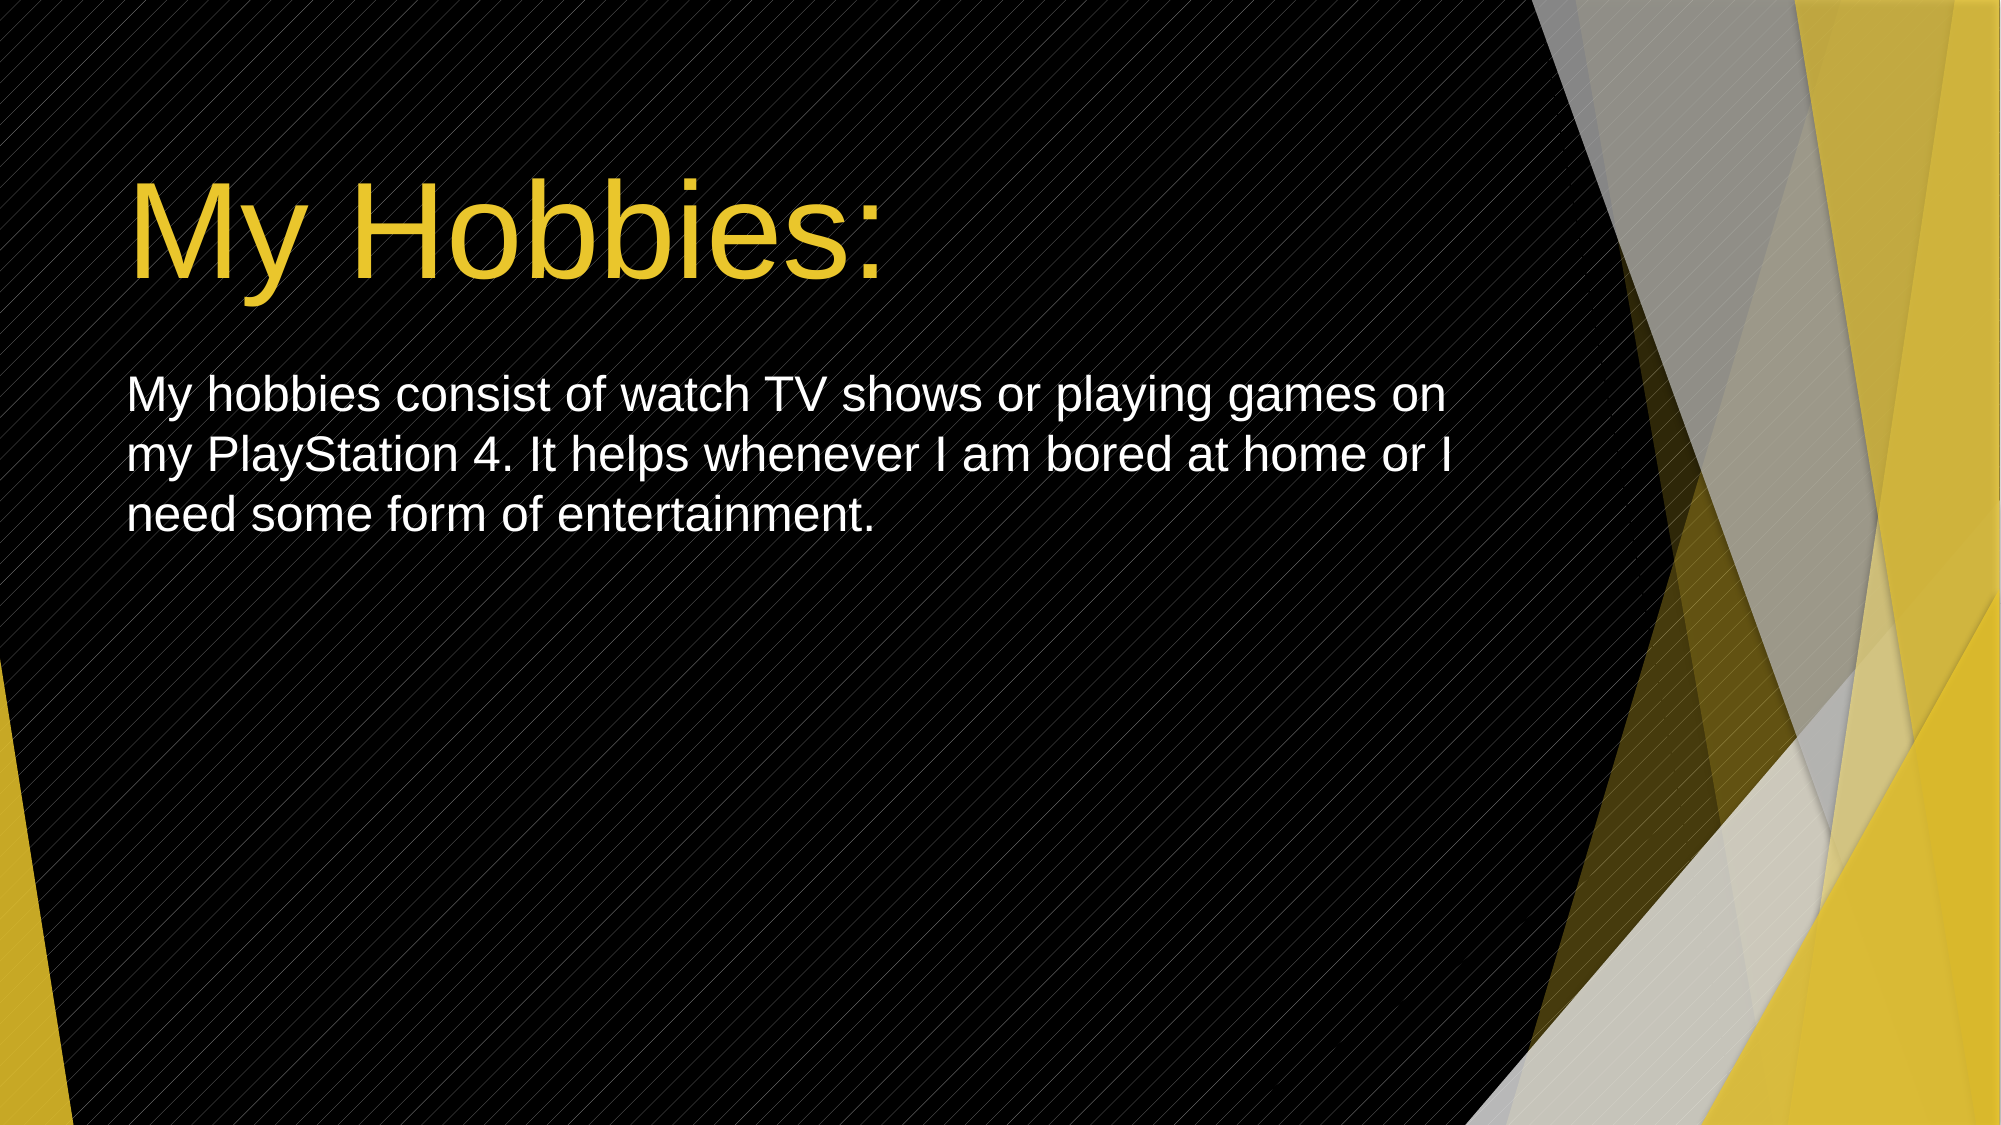

# My Hobbies:
My hobbies consist of watch TV shows or playing games on my PlayStation 4. It helps whenever I am bored at home or I need some form of entertainment.